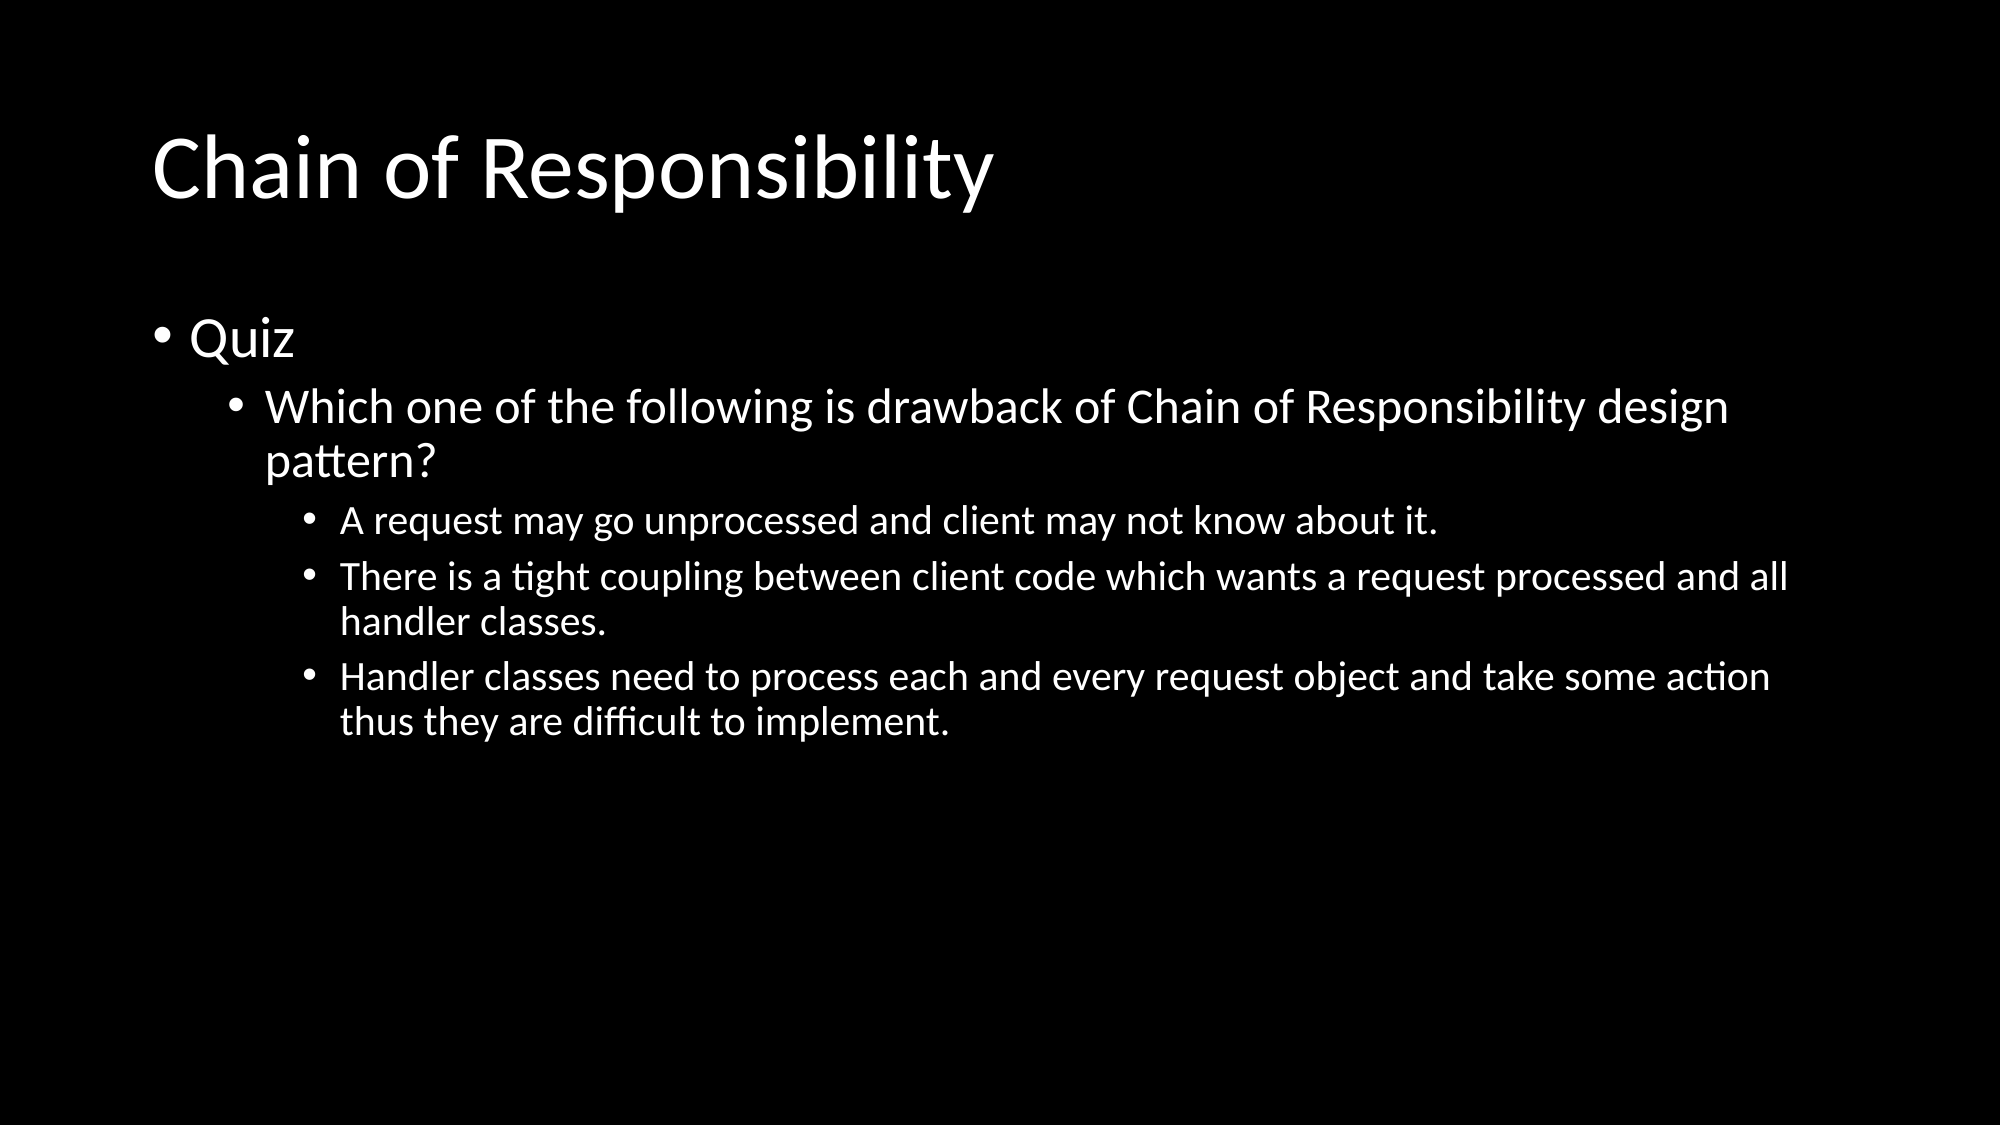

# Chain of Responsibility
Quiz
Which one of the following is drawback of Chain of Responsibility design pattern?
A request may go unprocessed and client may not know about it.
There is a tight coupling between client code which wants a request processed and all handler classes.
Handler classes need to process each and every request object and take some action thus they are difficult to implement.